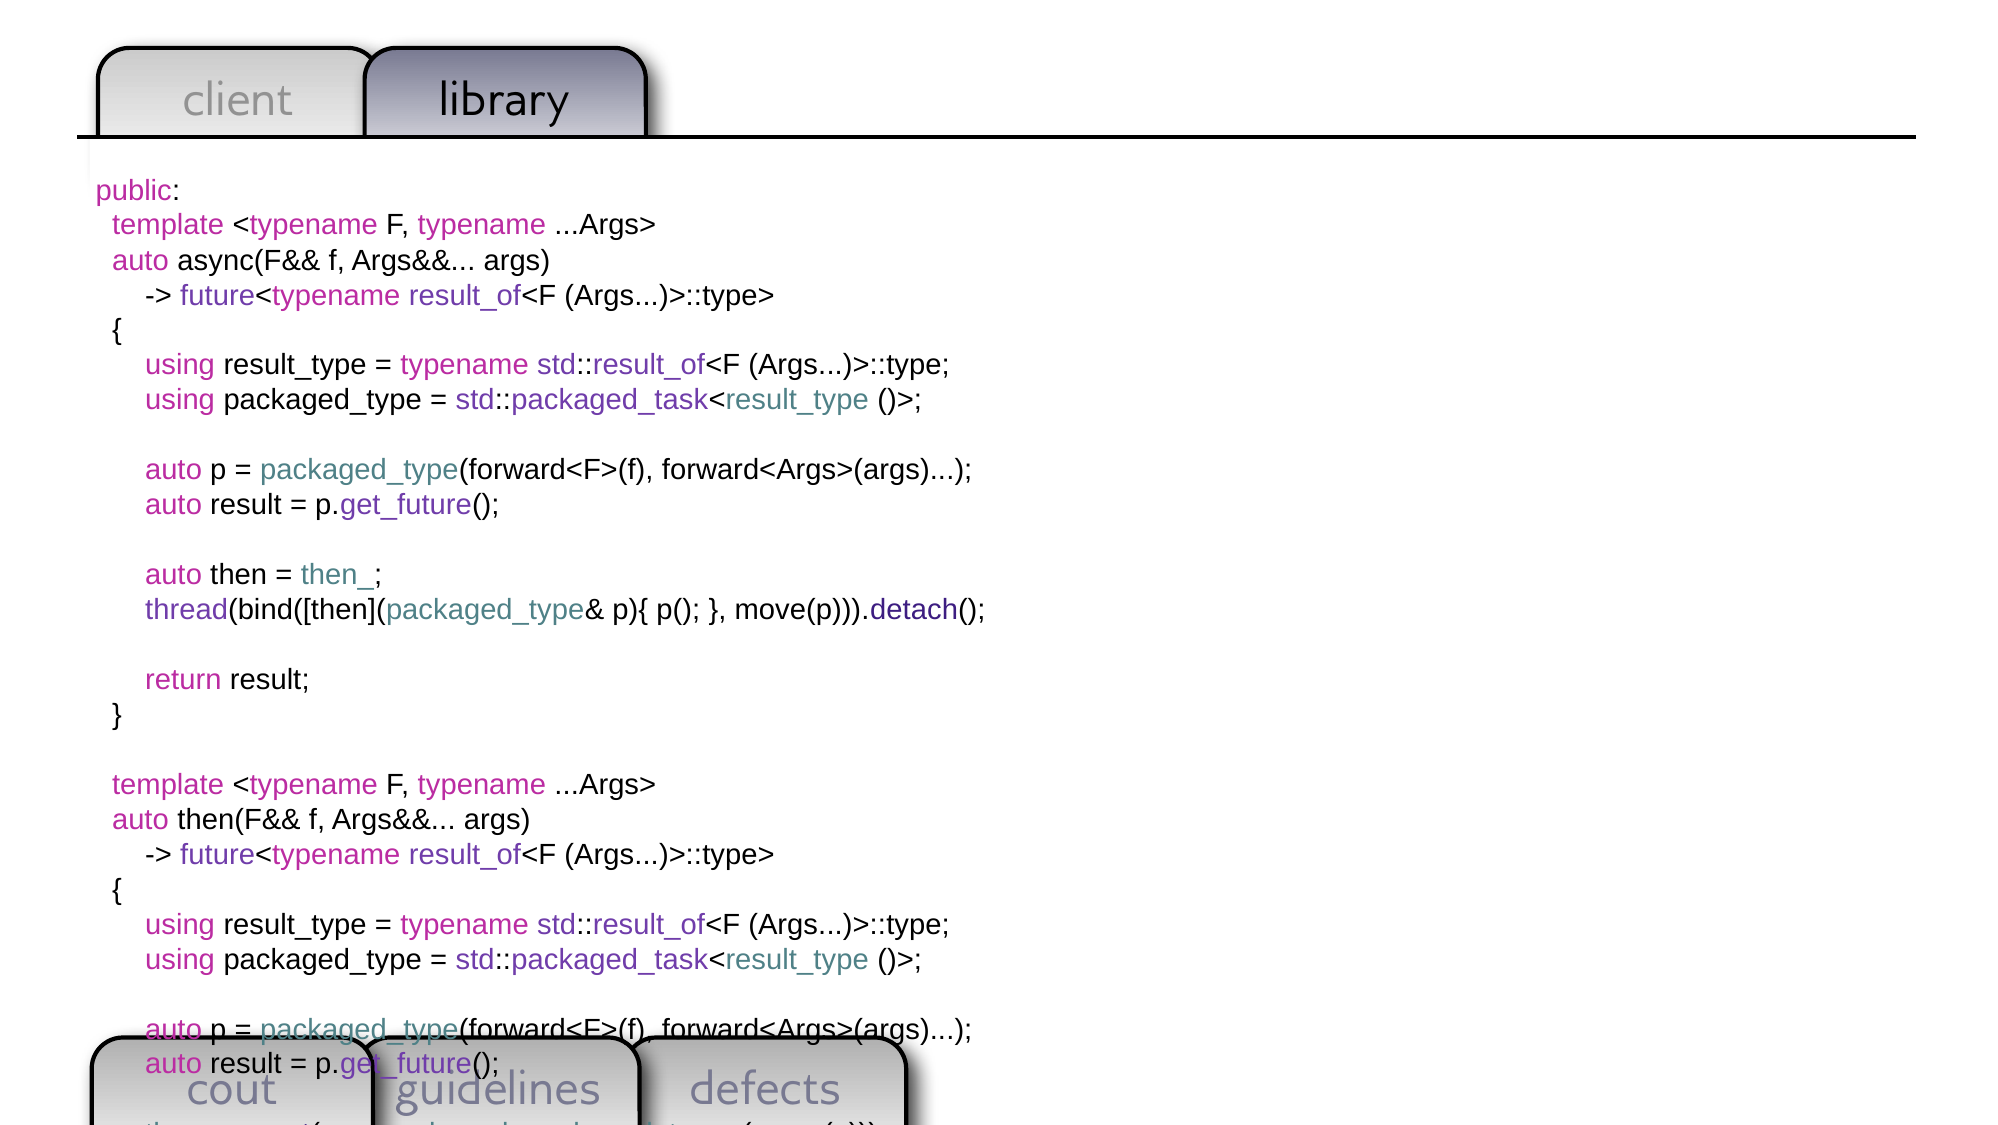

public:
    template <typename F, typename ...Args>
    auto async(F&& f, Args&&... args)
        -> future<typename result_of<F (Args...)>::type>
    {
        using result_type = typename std::result_of<F (Args...)>::type;
        using packaged_type = std::packaged_task<result_type ()>;

        auto p = packaged_type(forward<F>(f), forward<Args>(args)...);
        auto result = p.get_future();

        auto then = then_;
        thread(bind([then](packaged_type& p){ p(); }, move(p))).detach();

        return result;
    }

    template <typename F, typename ...Args>
    auto then(F&& f, Args&&... args)
        -> future<typename result_of<F (Args...)>::type>
    {
        using result_type = typename std::result_of<F (Args...)>::type;
        using packaged_type = std::packaged_task<result_type ()>;

        auto p = packaged_type(forward<F>(f), forward<Args>(args)...);
        auto result = p.get_future();

        then_->reset(new packaged<packaged_type>(move(p)));
        then_ = nullptr;

        return result;
    }

  private:
    struct any_packaged {
        virtual ~any_packaged() = default;
    };

    template <typename P>
    struct packaged : any_packaged {
        packaged(P&& f) : f_(move(f)) { }
        ~packaged() { thread(bind(move(f_))).detach(); }

        P f_;
    };

    shared_ptr<unique_ptr<any_packaged>> then_ = make_shared<unique_ptr<any_packaged>>();
};